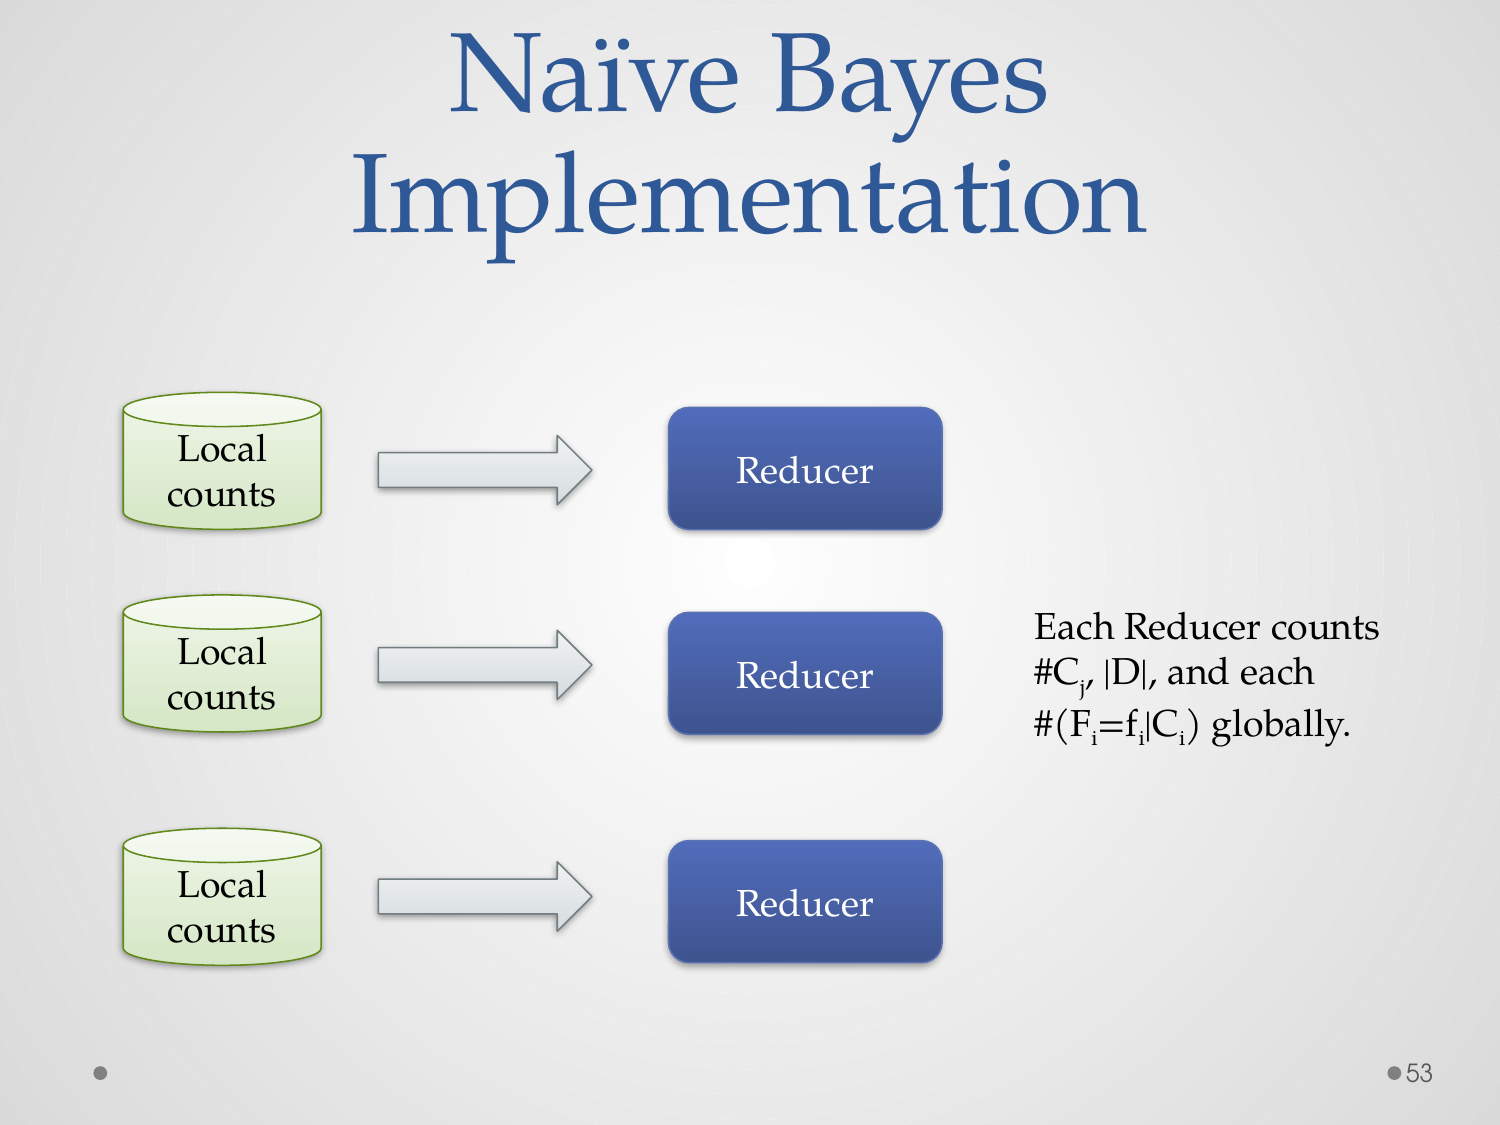

# Naïve Bayes Implementation
Local counts
Reducer

Local counts
Each Reducer counts #Cj, |D|, and each #(Fi=fi|Ci) globally.
Reducer

Local counts
Reducer

53